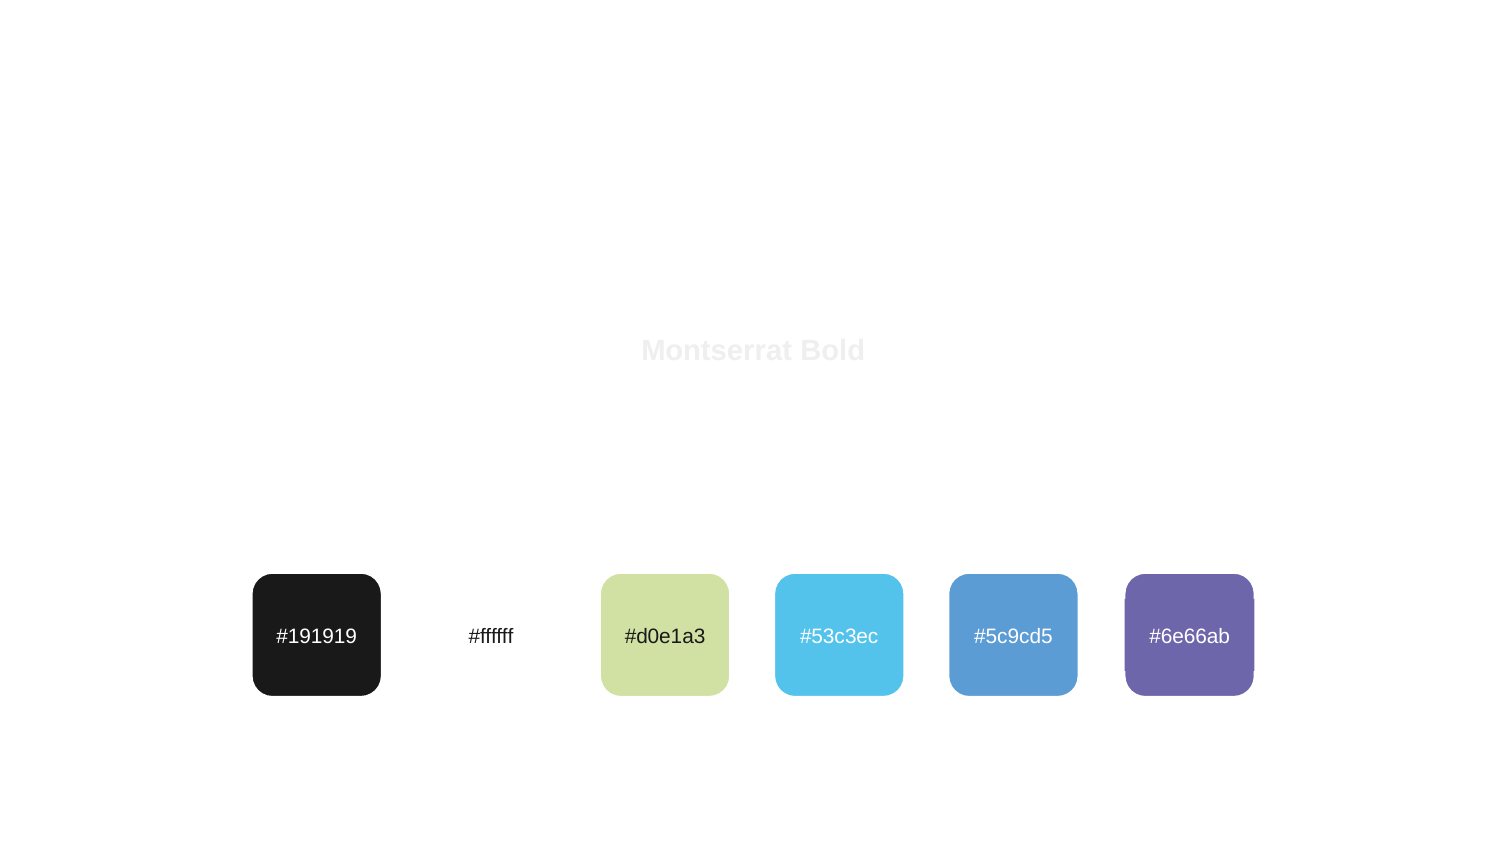

Fonts & colors used
This presentation has been made using the following fonts:

Montserrat Bold
(https://fonts.google.com/specimen/Montserrat)

Lato Regular
(https://fonts.google.com/specimen/Lato)

#191919
#ffffff
#d0e1a3
#53c3ec
#5c9cd5

#6e66ab